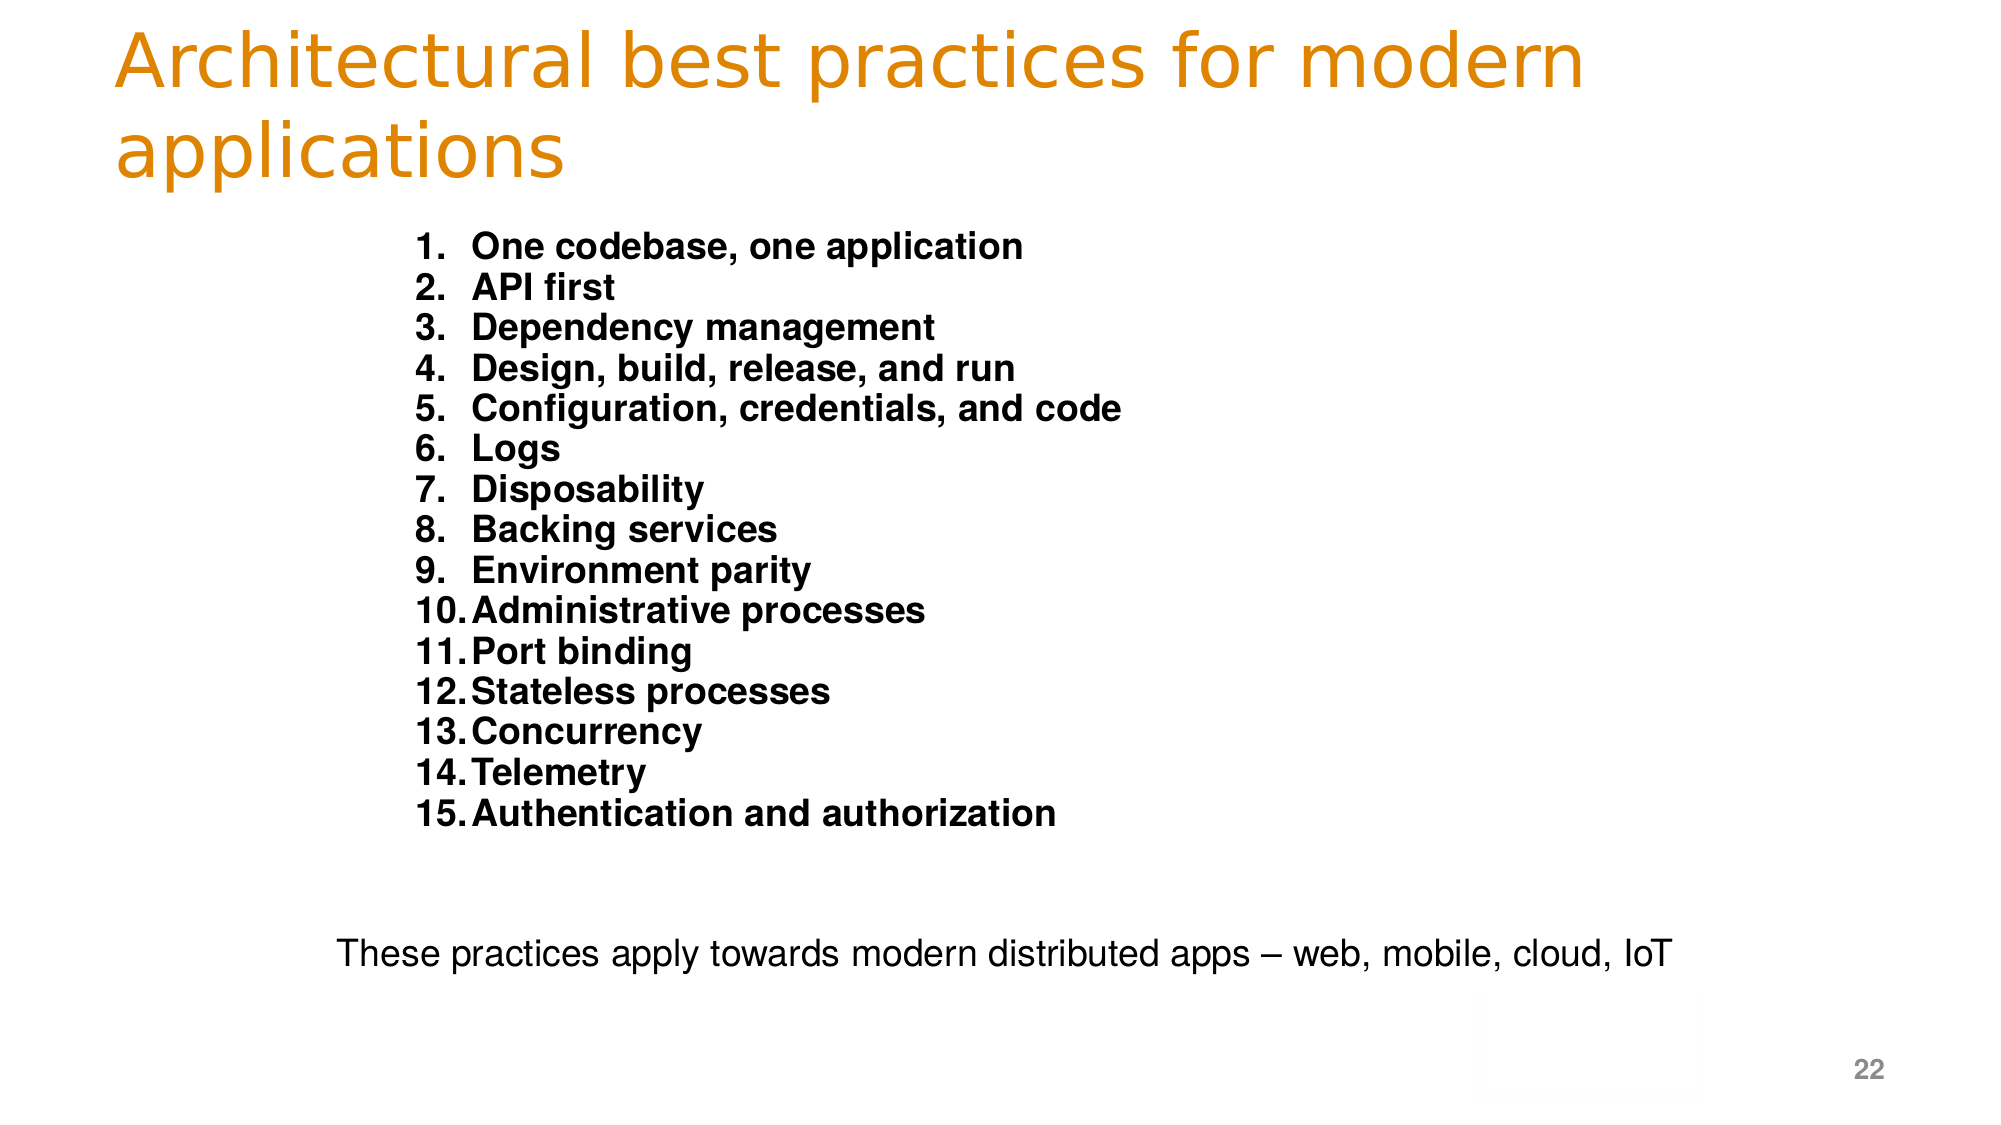

# Architectural best practices for modern applications
One codebase, one application
API first
Dependency management
Design, build, release, and run
Configuration, credentials, and code
Logs
Disposability
Backing services
Environment parity
Administrative processes
Port binding
Stateless processes
Concurrency
Telemetry
Authentication and authorization
These practices apply towards modern distributed apps – web, mobile, cloud, IoT

22